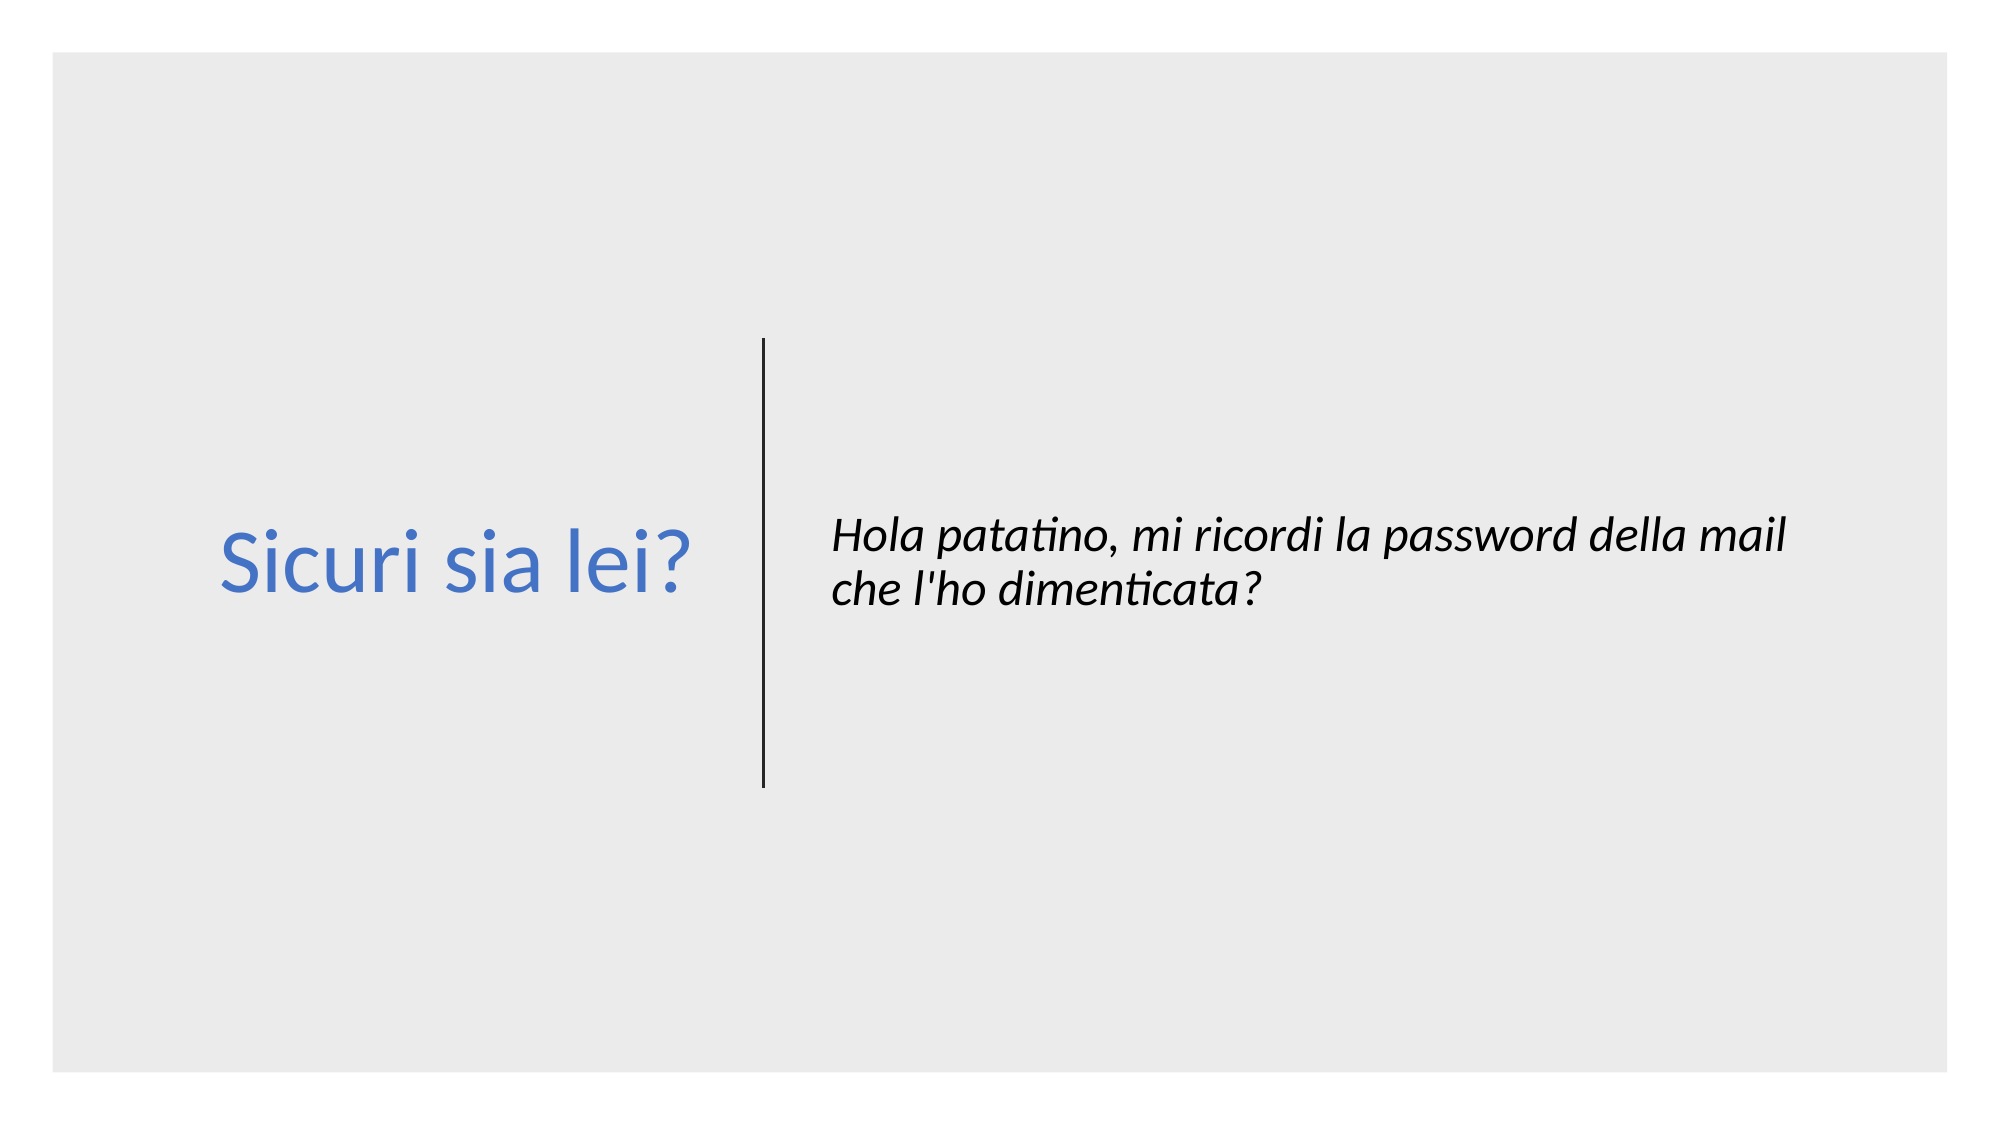

# Sicuri sia lei?
Hola patatino, mi ricordi la password della mail che l'ho dimenticata?